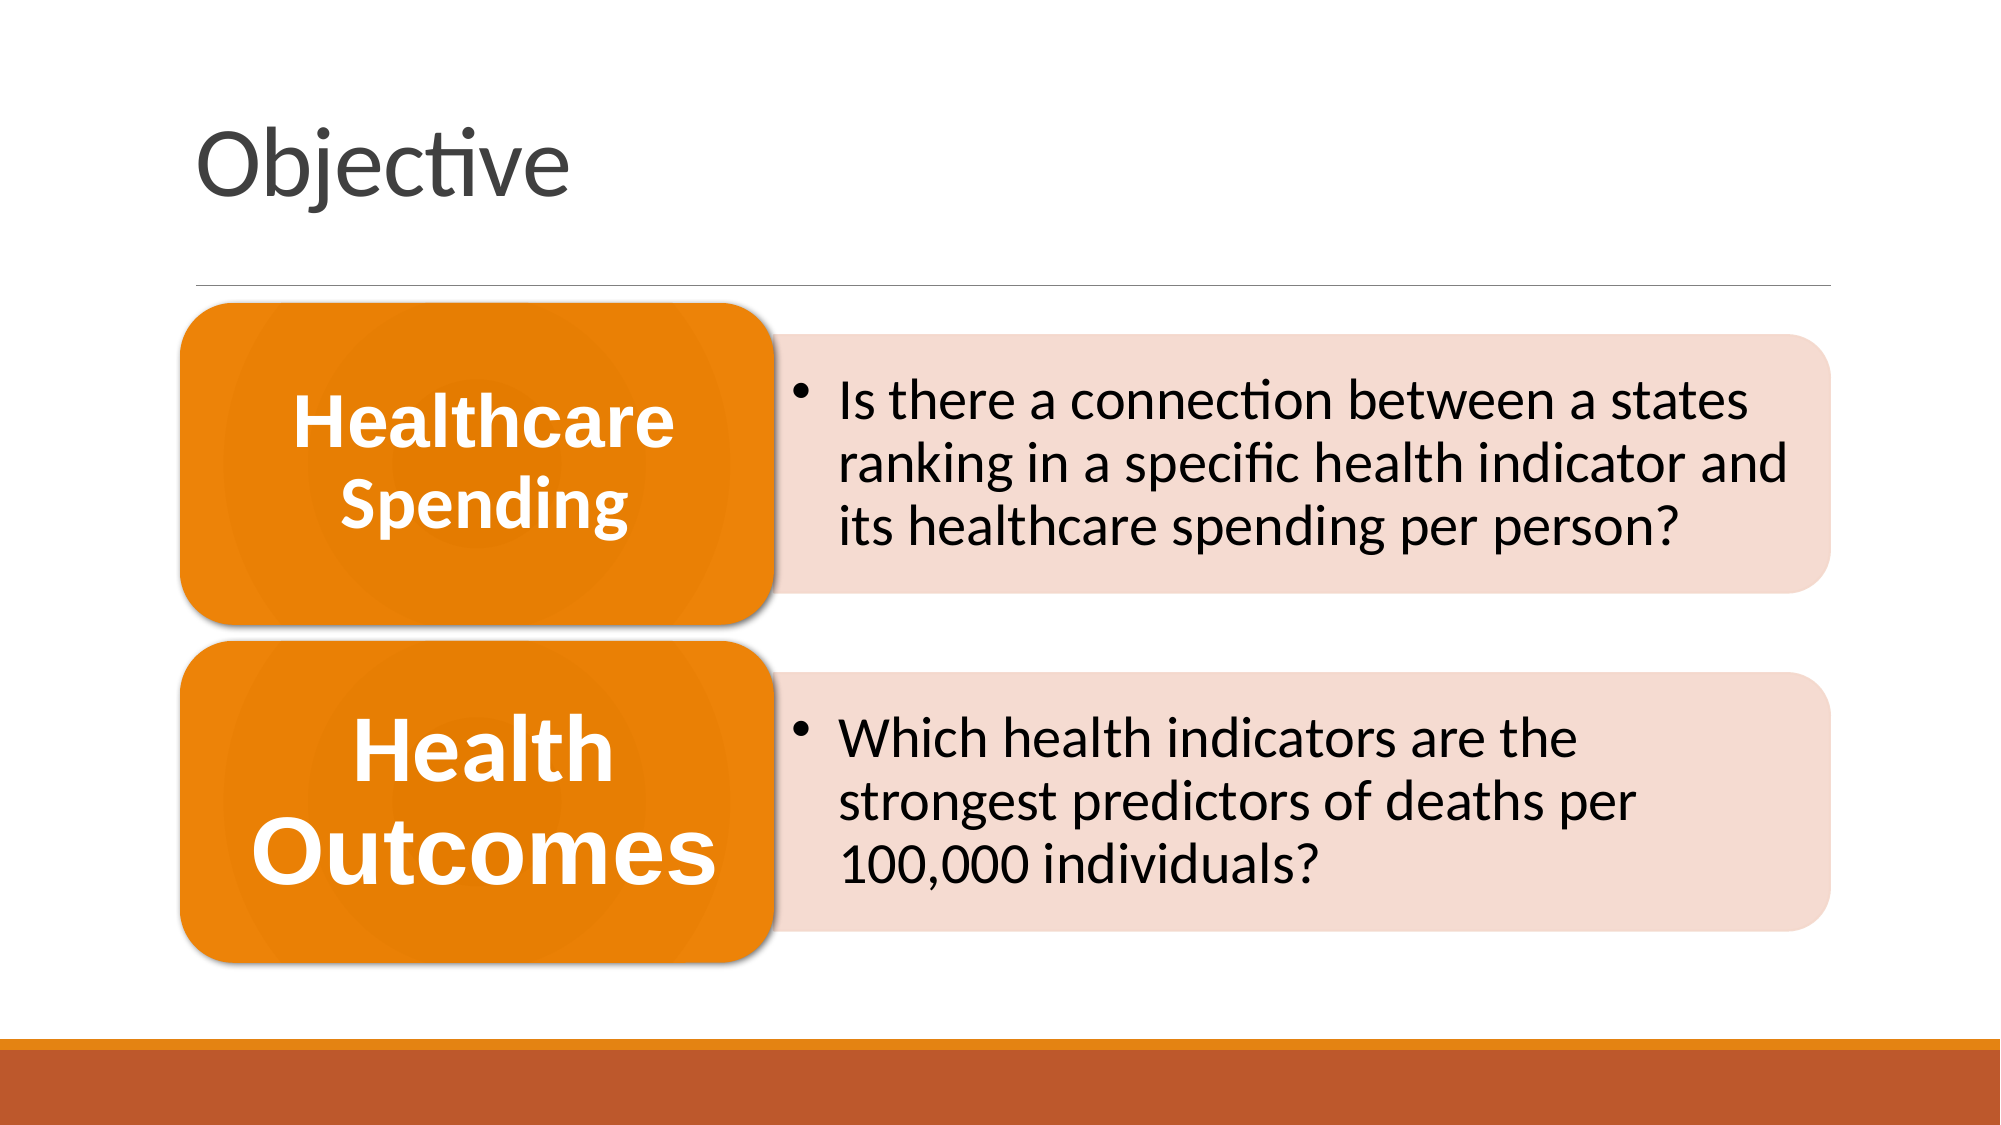

# Objective
Is there a connection between a states ranking in a specific health indicator and its healthcare spending per person?
Healthcare Spending
Which health indicators are the strongest predictors of deaths per 100,000 individuals?
Health Outcomes